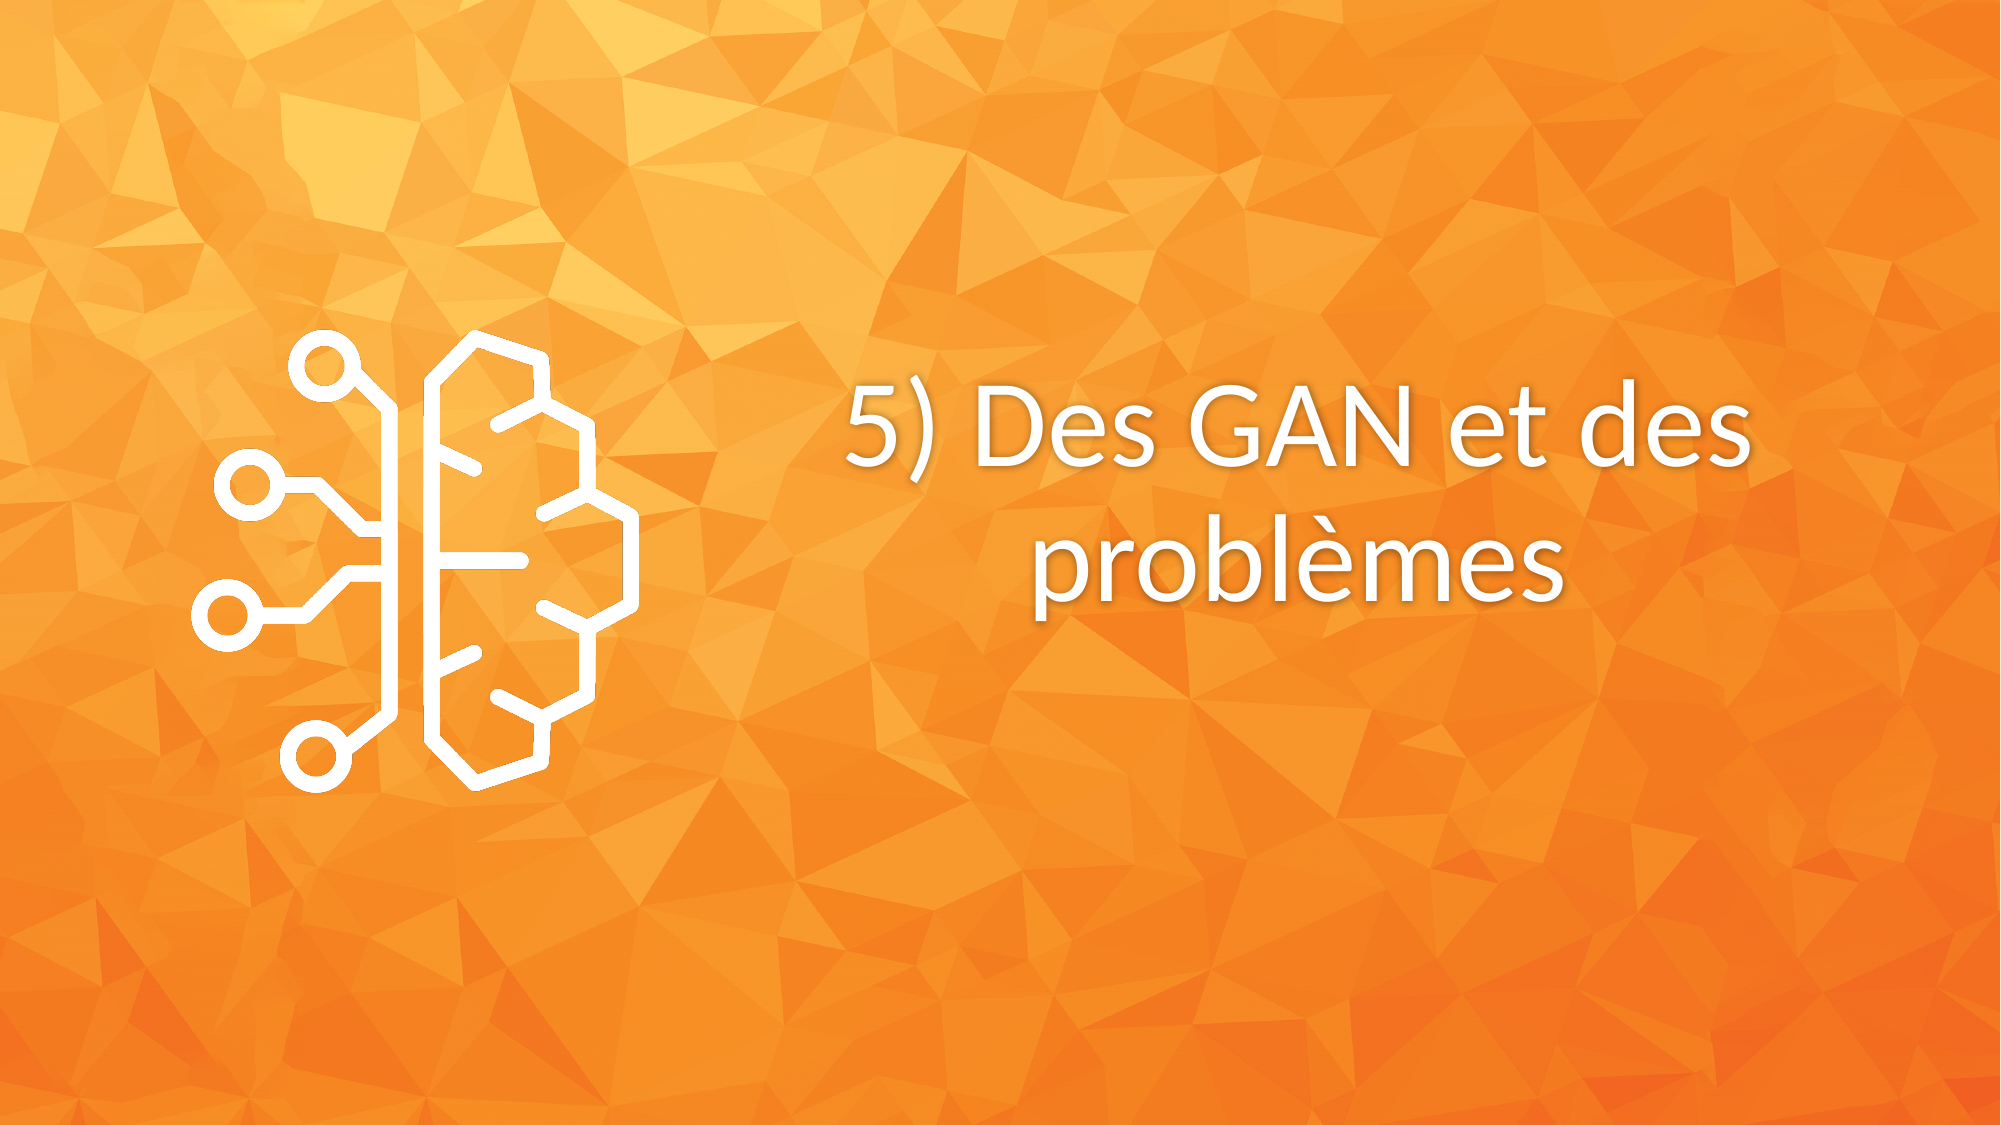

# 5) Des GAN et des problèmes